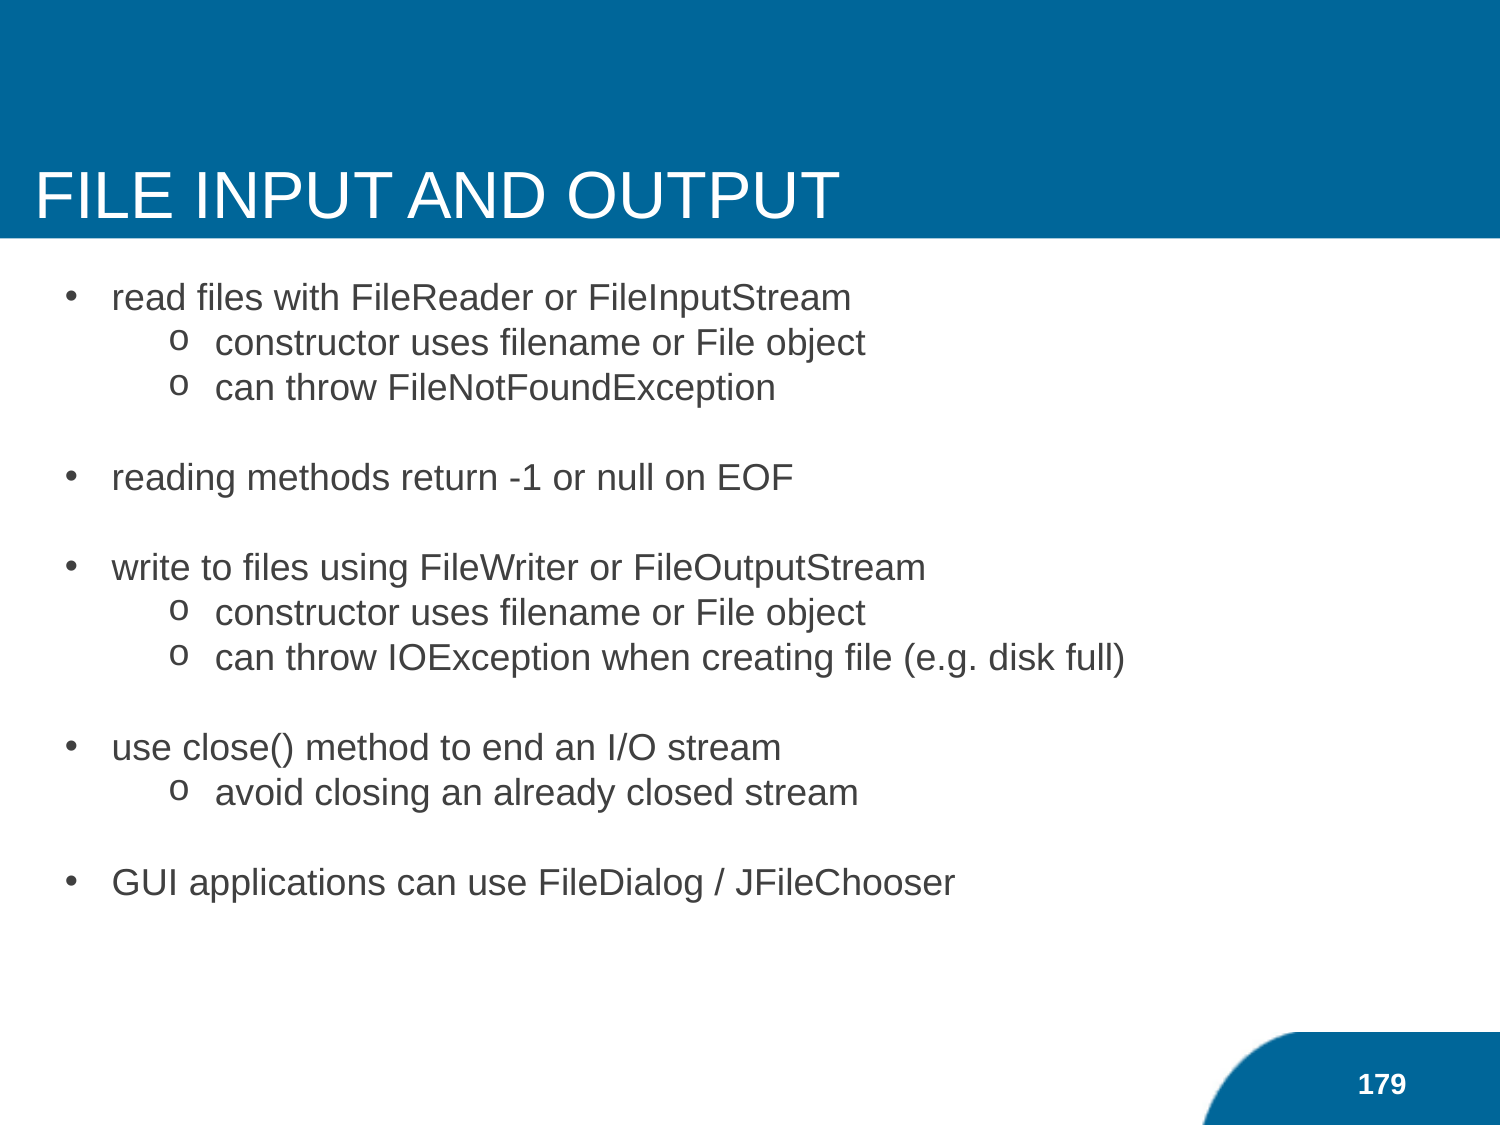

File Input and Output
read files with FileReader or FileInputStream
constructor uses filename or File object
can throw FileNotFoundException

reading methods return -1 or null on EOF

write to files using FileWriter or FileOutputStream
constructor uses filename or File object
can throw IOException when creating file (e.g. disk full)

use close() method to end an I/O stream
avoid closing an already closed stream

GUI applications can use FileDialog / JFileChooser

179